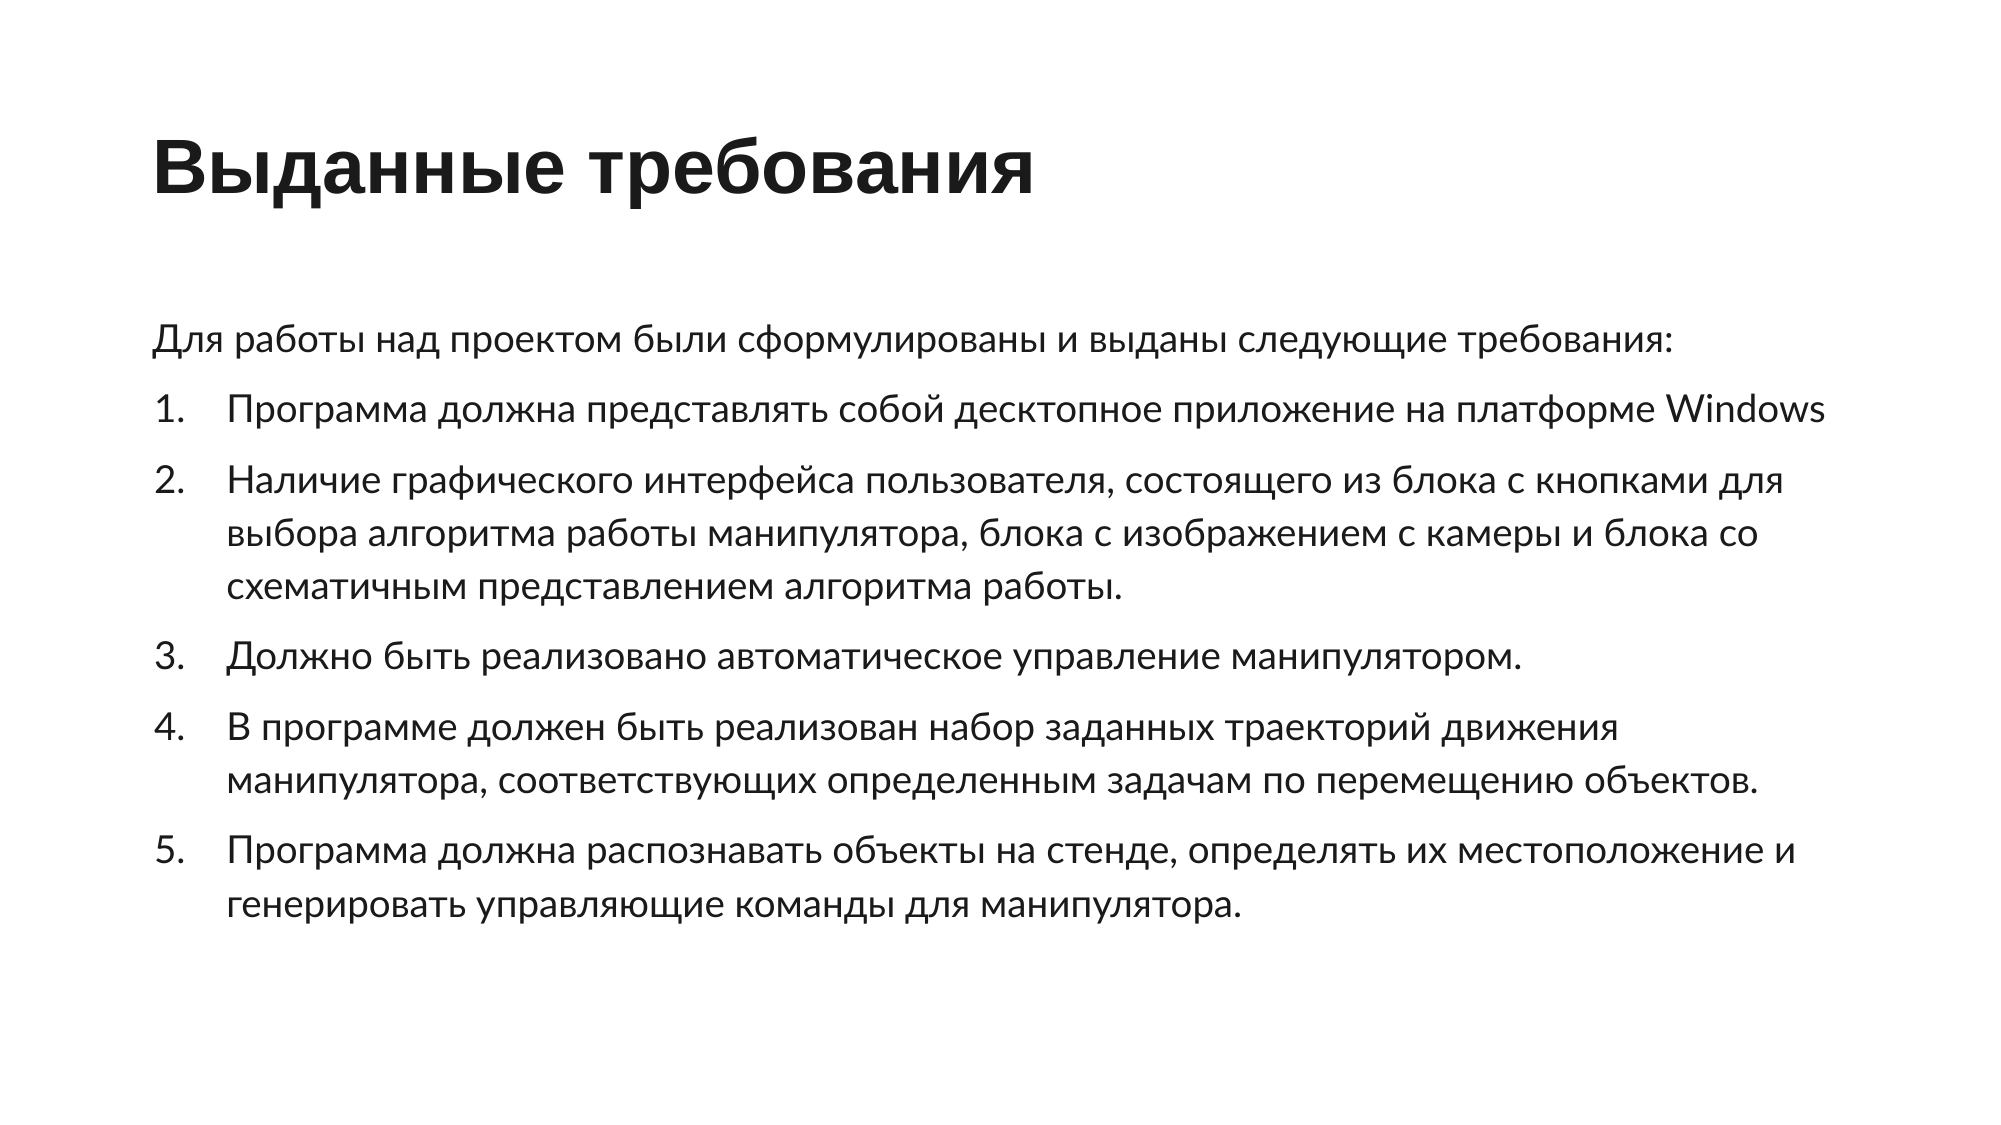

# Выданные требования
Для работы над проектом были сформулированы и выданы следующие требования:
Программа должна представлять собой десктопное приложение на платформе Windows
Наличие графического интерфейса пользователя, состоящего из блока с кнопками для выбора алгоритма работы манипулятора, блока с изображением с камеры и блока со схематичным представлением алгоритма работы.
Должно быть реализовано автоматическое управление манипулятором.
В программе должен быть реализован набор заданных траекторий движения манипулятора, соответствующих определенным задачам по перемещению объектов.
Программа должна распознавать объекты на стенде, определять их местоположение и генерировать управляющие команды для манипулятора.